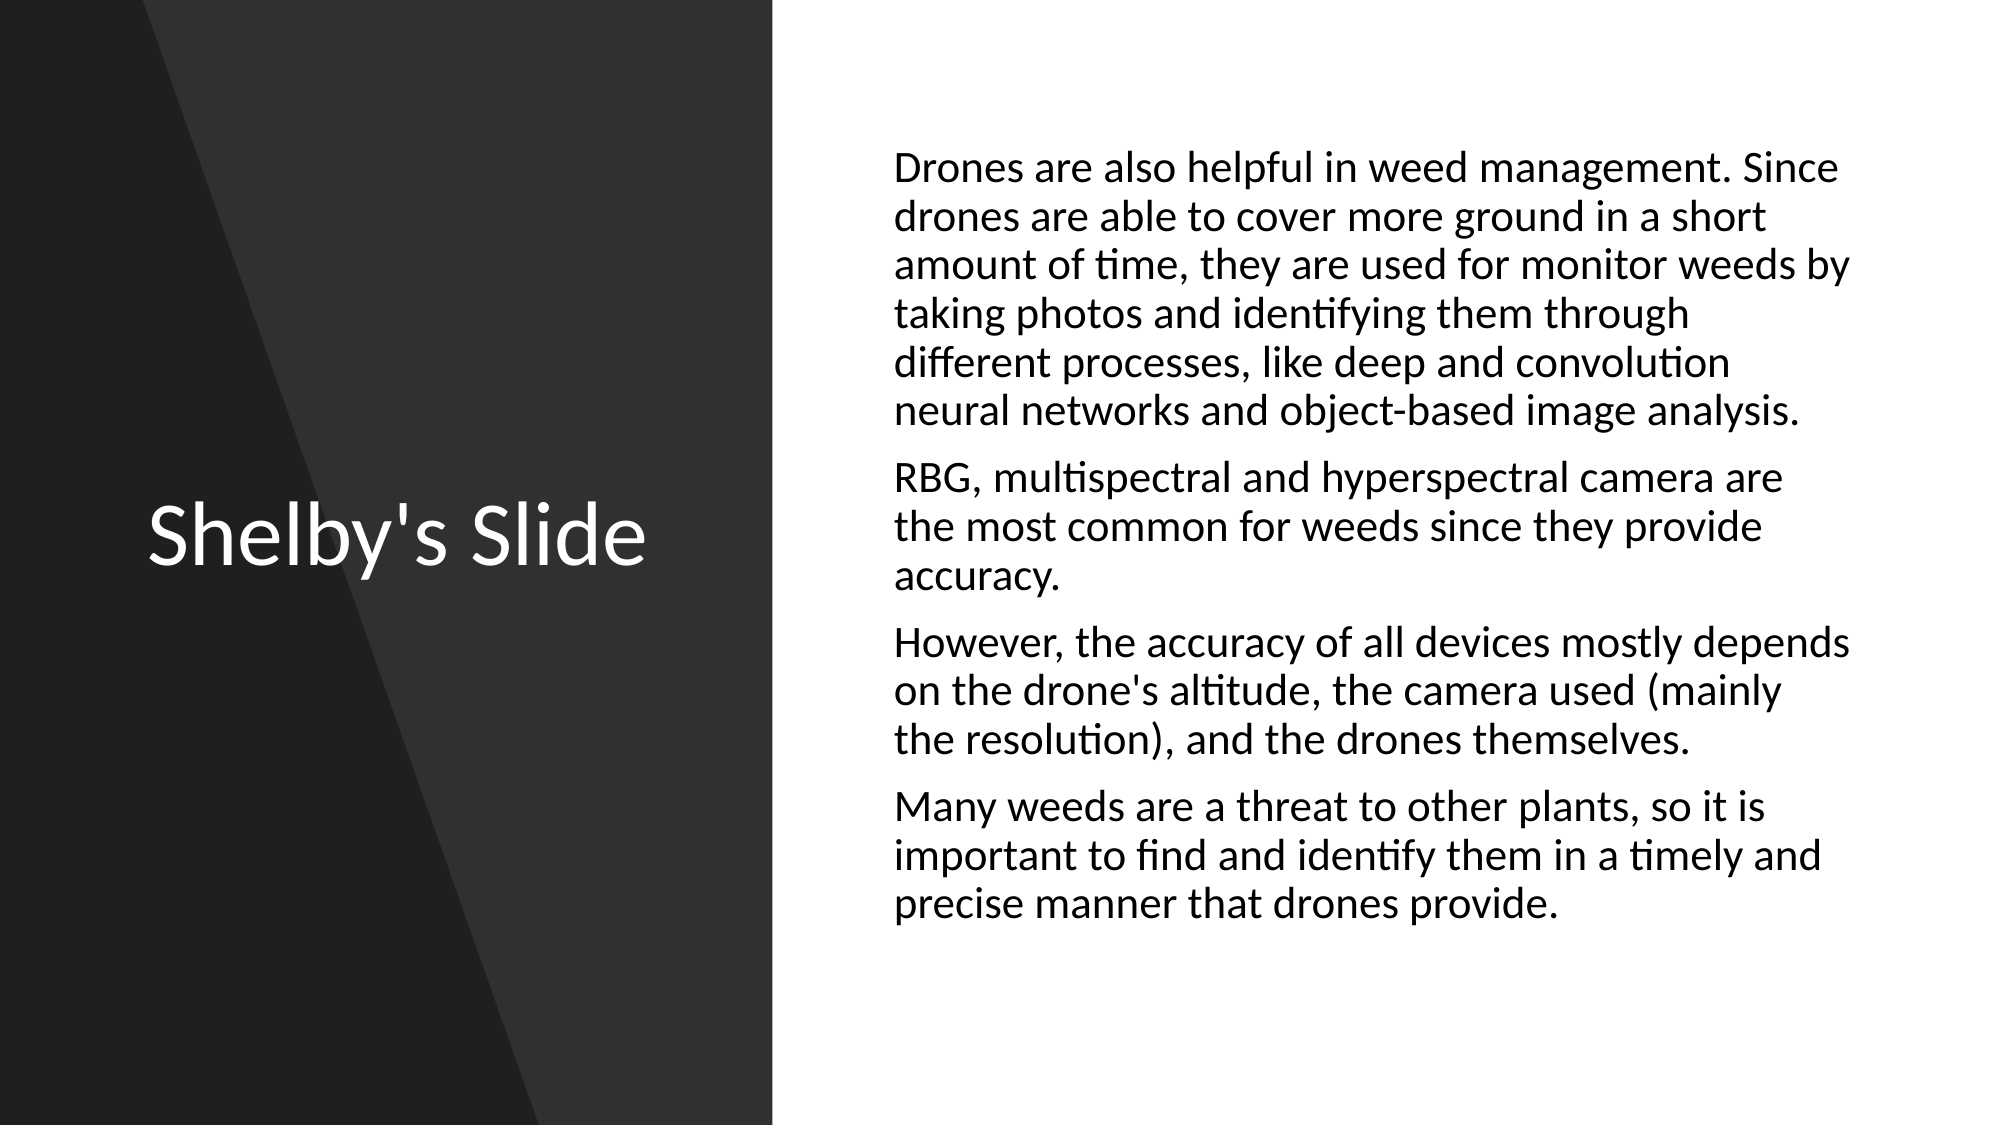

# Shelby's Slide
Drones are also helpful in weed management. Since drones are able to cover more ground in a short amount of time, they are used for monitor weeds by taking photos and identifying them through different processes, like deep and convolution neural networks and object-based image analysis.
RBG, multispectral and hyperspectral camera are the most common for weeds since they provide accuracy.
However, the accuracy of all devices mostly depends on the drone's altitude, the camera used (mainly the resolution), and the drones themselves.
Many weeds are a threat to other plants, so it is important to find and identify them in a timely and precise manner that drones provide.